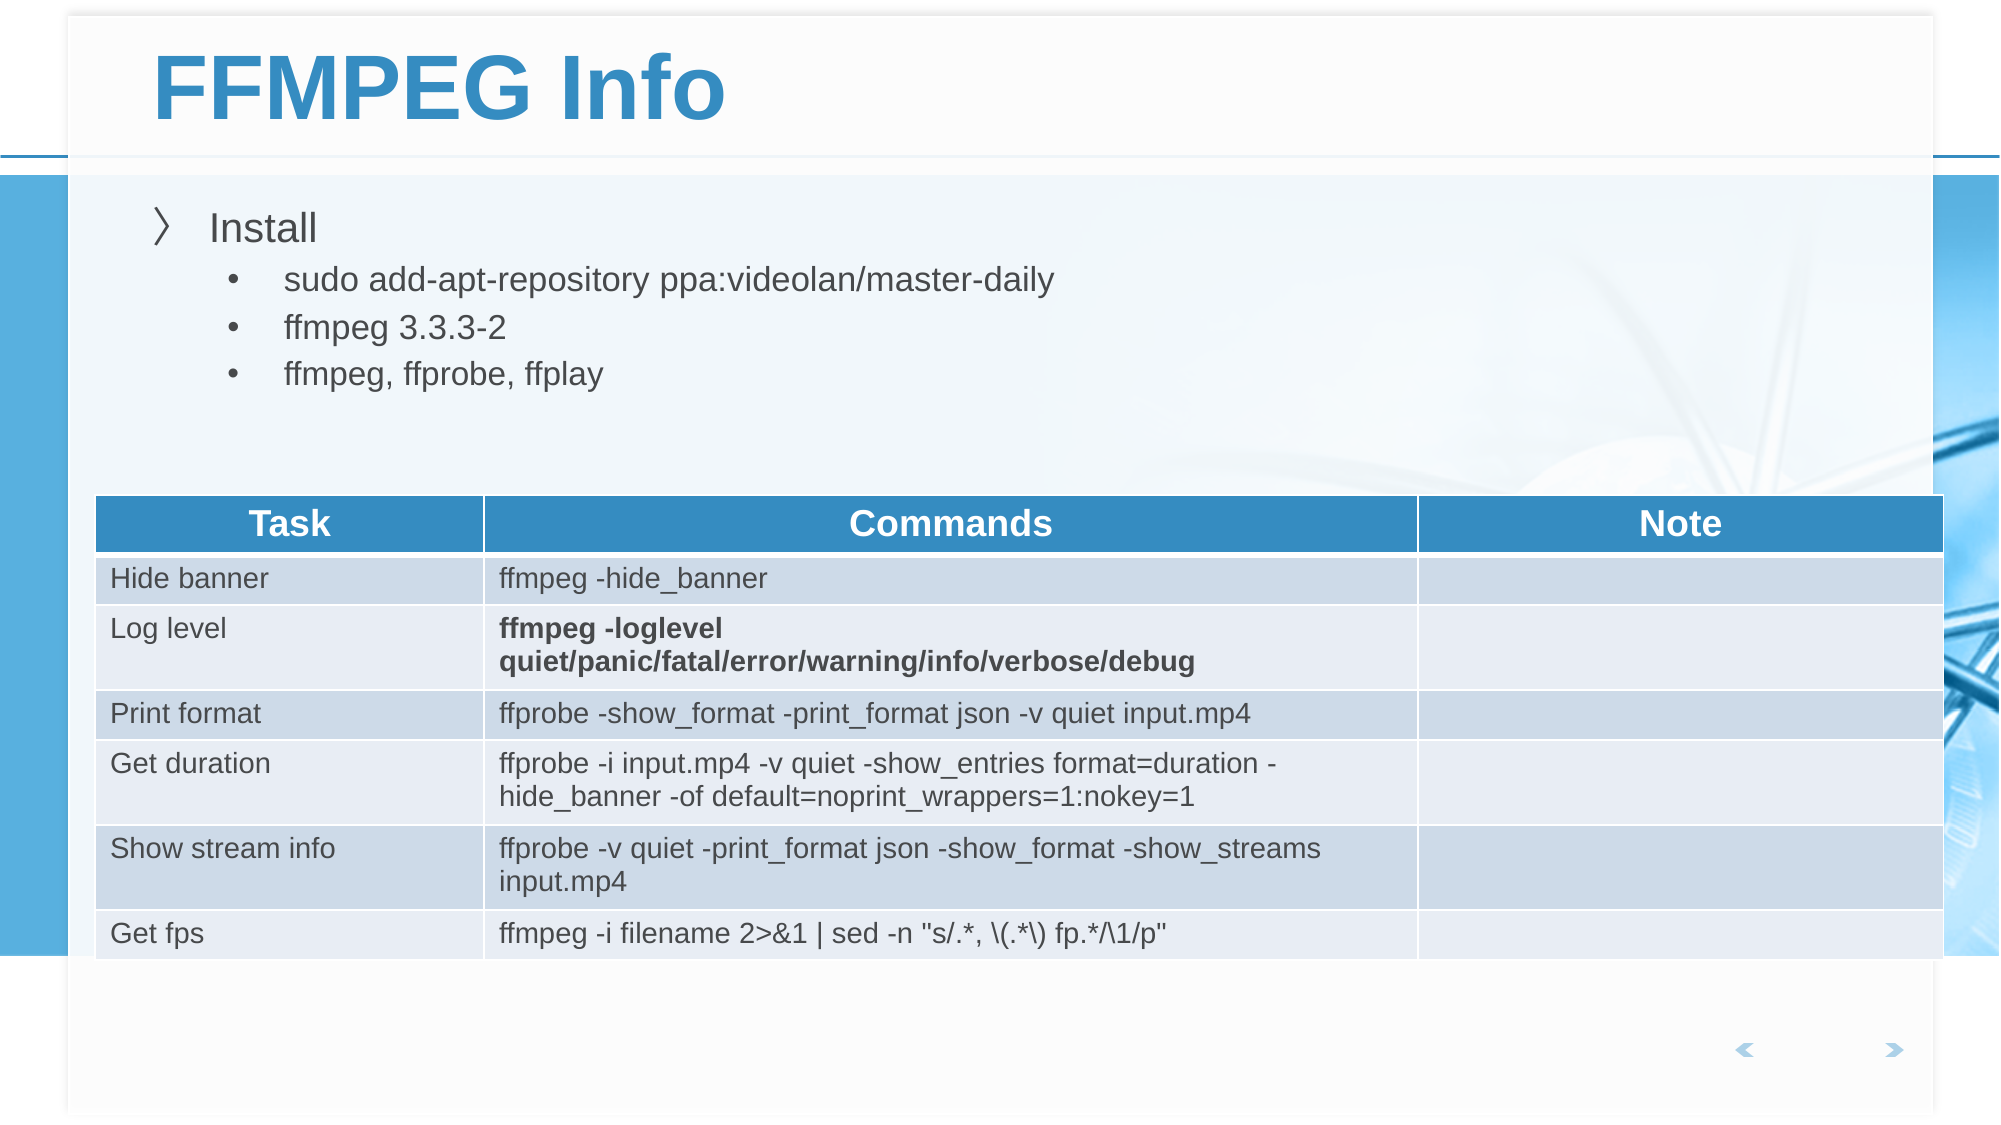

# FFMPEG Info
Install
sudo add-apt-repository ppa:videolan/master-daily
ffmpeg 3.3.3-2
ffmpeg, ffprobe, ffplay
| Task | Commands | Note |
| --- | --- | --- |
| Hide banner | ffmpeg -hide\_banner |  |
| Log level | ffmpeg -loglevel quiet/panic/fatal/error/warning/info/verbose/debug |  |
| Print format | ffprobe -show\_format -print\_format json -v quiet input.mp4 |  |
| Get duration | ffprobe -i input.mp4 -v quiet -show\_entries format=duration -hide\_banner -of default=noprint\_wrappers=1:nokey=1 |  |
| Show stream info | ffprobe -v quiet -print\_format json -show\_format -show\_streams input.mp4 |  |
| Get fps | ffmpeg -i filename 2>&1 | sed -n "s/.\*, \(.\*\) fp.\*/\1/p" |  |